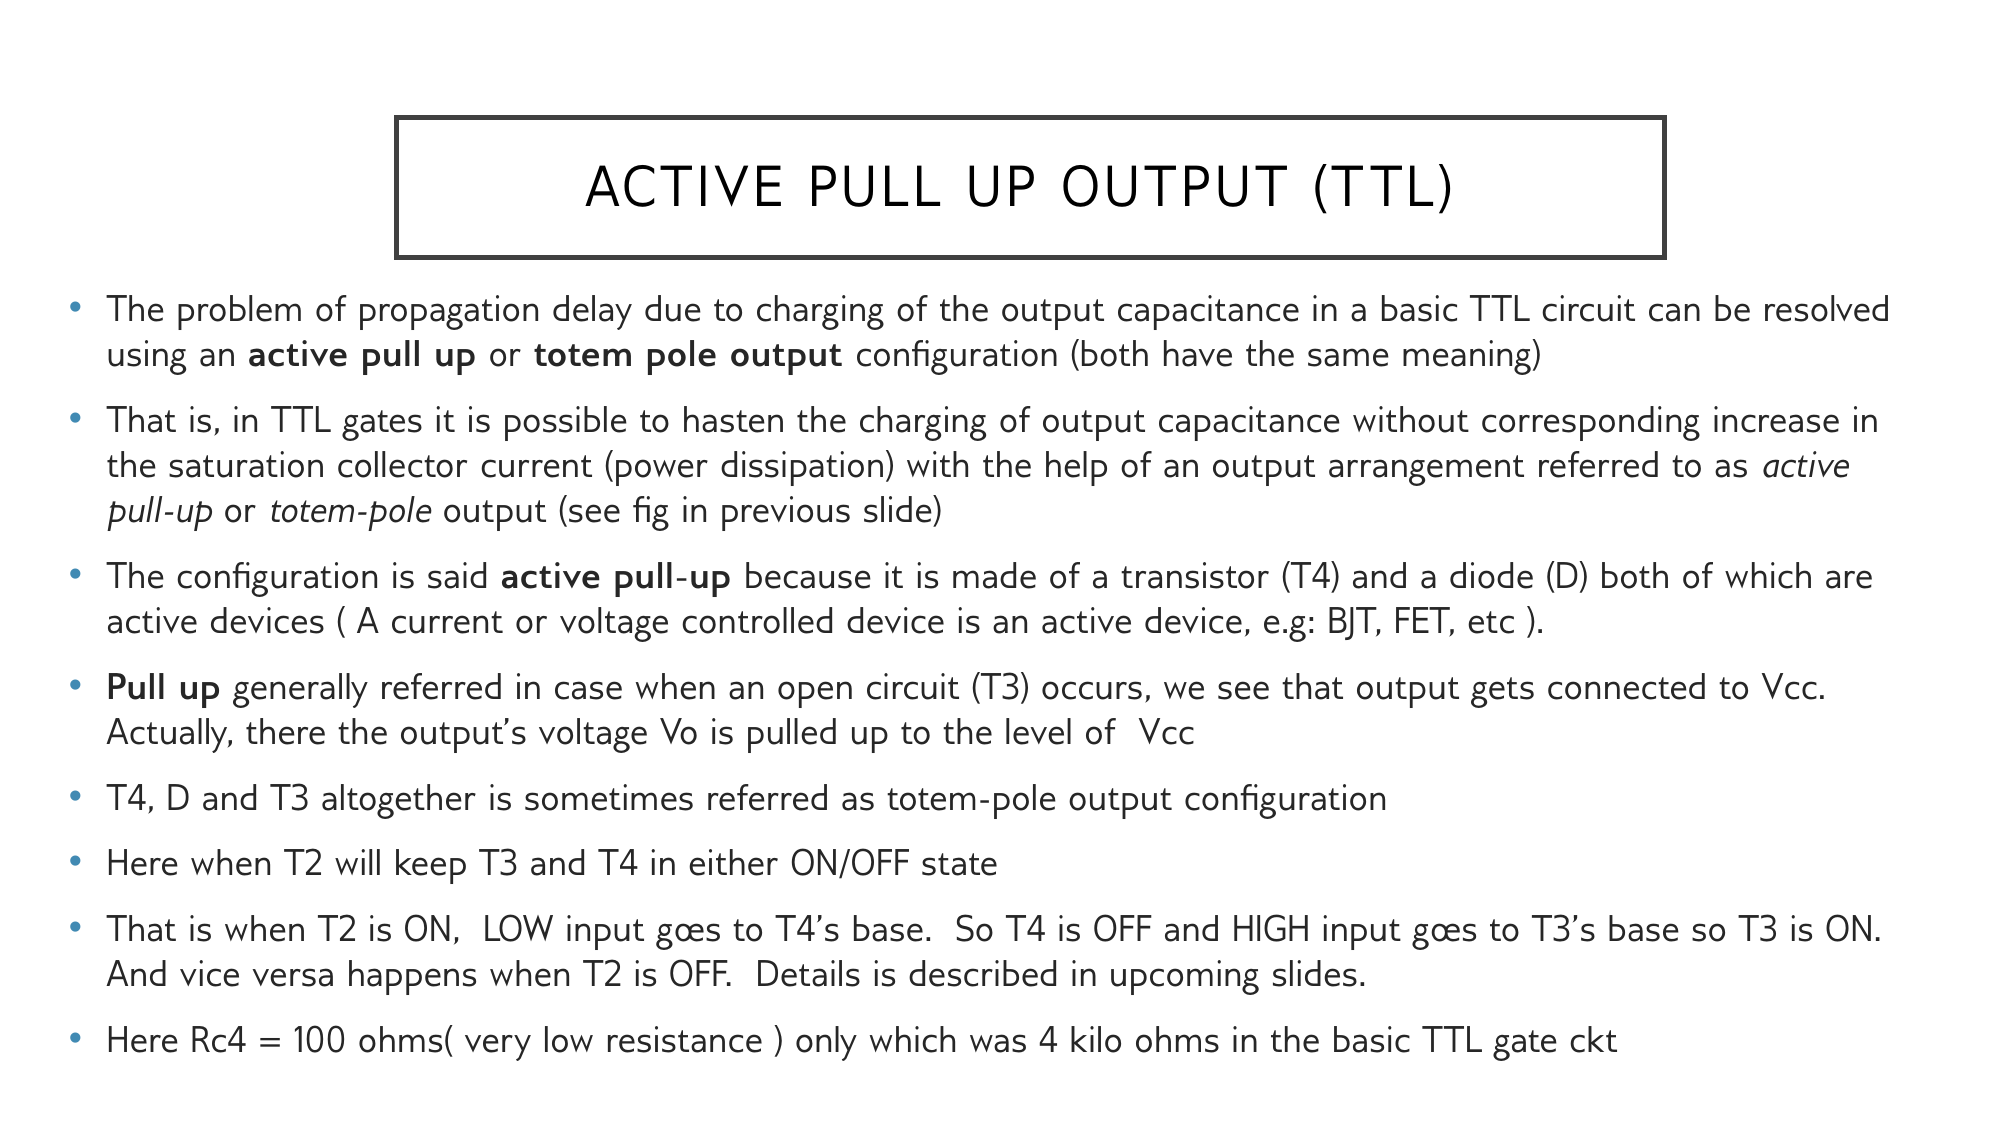

# active pull up output (TTL)
The problem of propagation delay due to charging of the output capacitance in a basic TTL circuit can be resolved using an active pull up or totem pole output configuration (both have the same meaning)
That is, in TTL gates it is possible to hasten the charging of output capacitance without corresponding increase in the saturation collector current (power dissipation) with the help of an output arrangement referred to as active pull-up or totem-pole output (see fig in previous slide)
The configuration is said active pull-up because it is made of a transistor (T4) and a diode (D) both of which are active devices ( A current or voltage controlled device is an active device, e.g: BJT, FET, etc ).
Pull up generally referred in case when an open circuit (T3) occurs, we see that output gets connected to Vcc.  Actually, there the output’s voltage Vo is pulled up to the level of  Vcc
T4, D and T3 altogether is sometimes referred as totem-pole output configuration
Here when T2 will keep T3 and T4 in either ON/OFF state
That is when T2 is ON,  LOW input goes to T4’s base.  So T4 is OFF and HIGH input goes to T3’s base so T3 is ON. And vice versa happens when T2 is OFF.  Details is described in upcoming slides.
Here Rc4 = 100 ohms( very low resistance ) only which was 4 kilo ohms in the basic TTL gate ckt